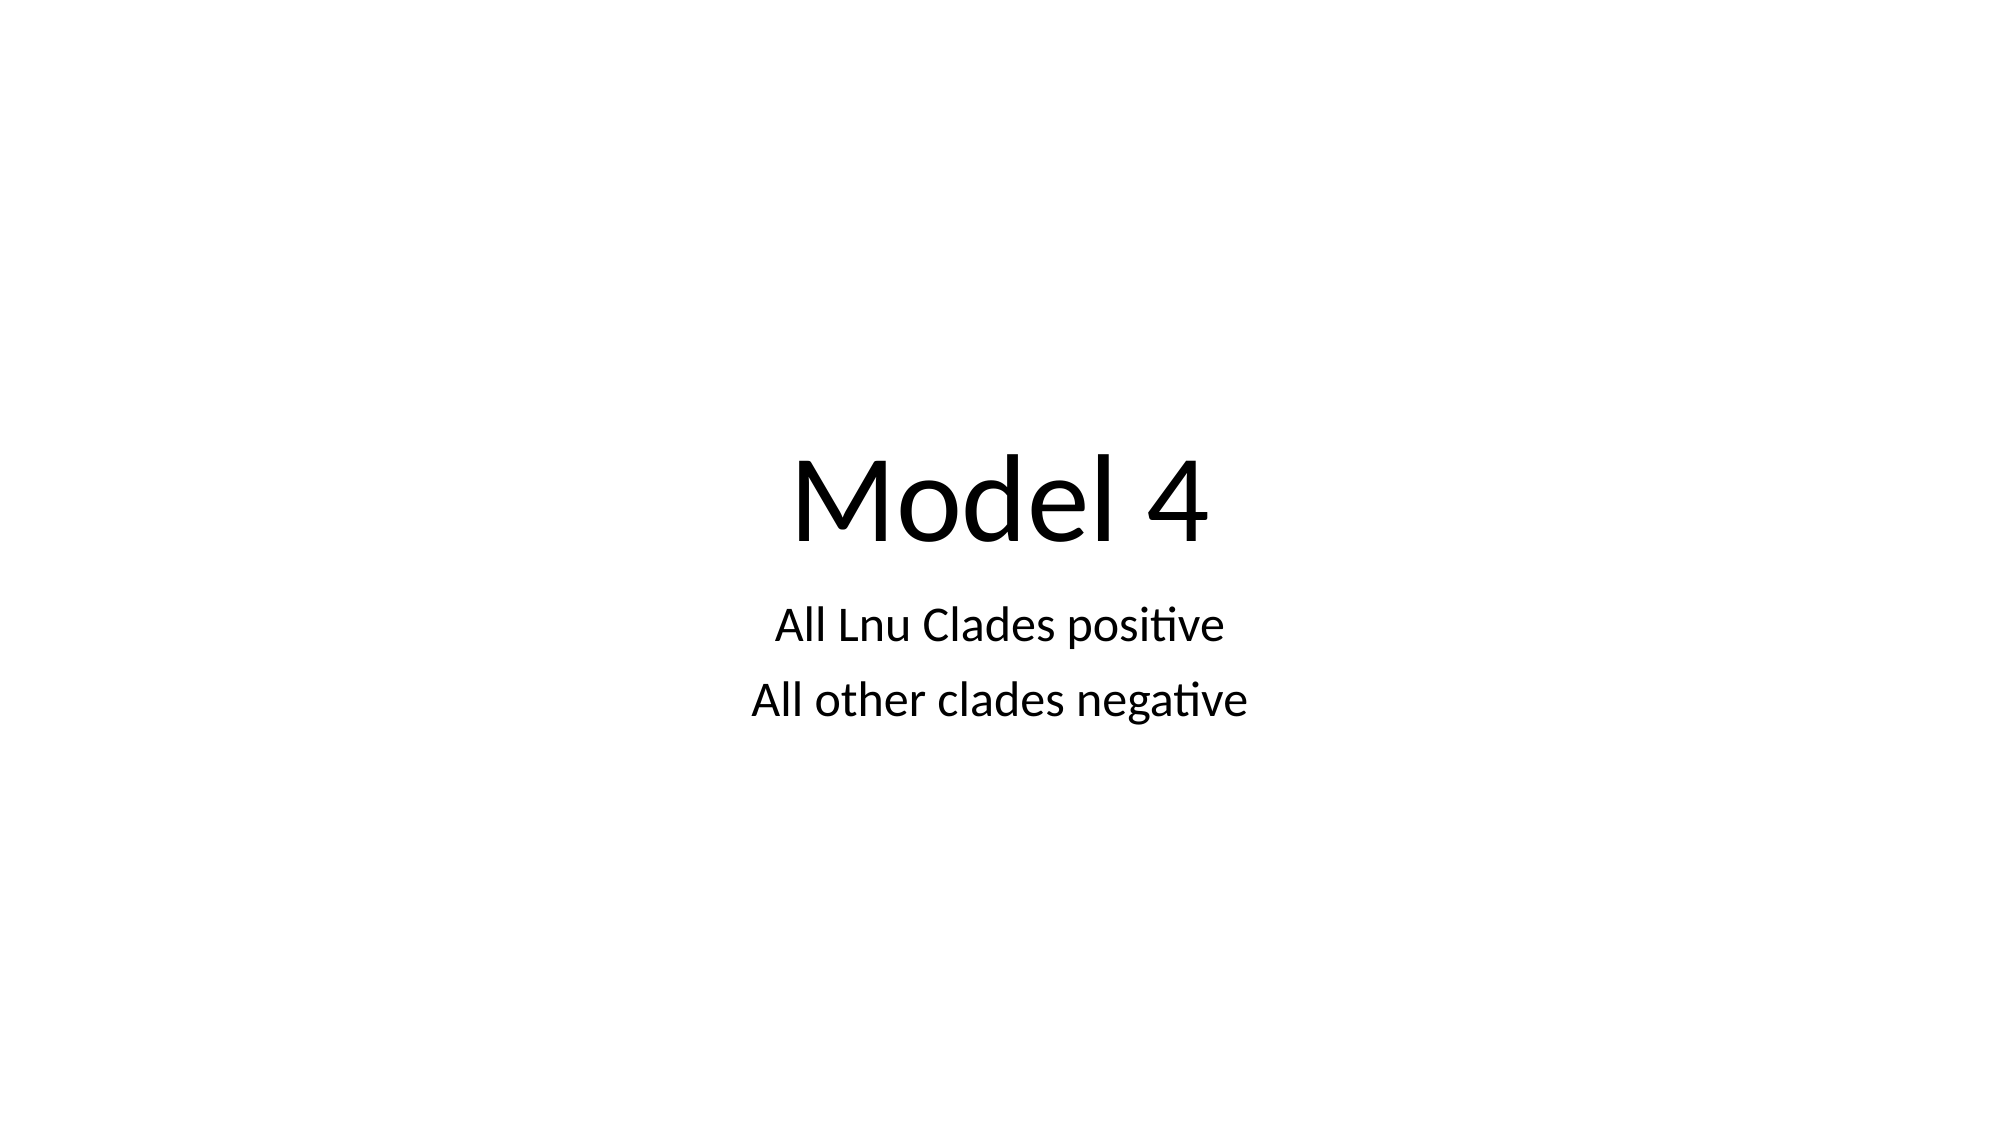

# Model 4
All Lnu Clades positive
All other clades negative